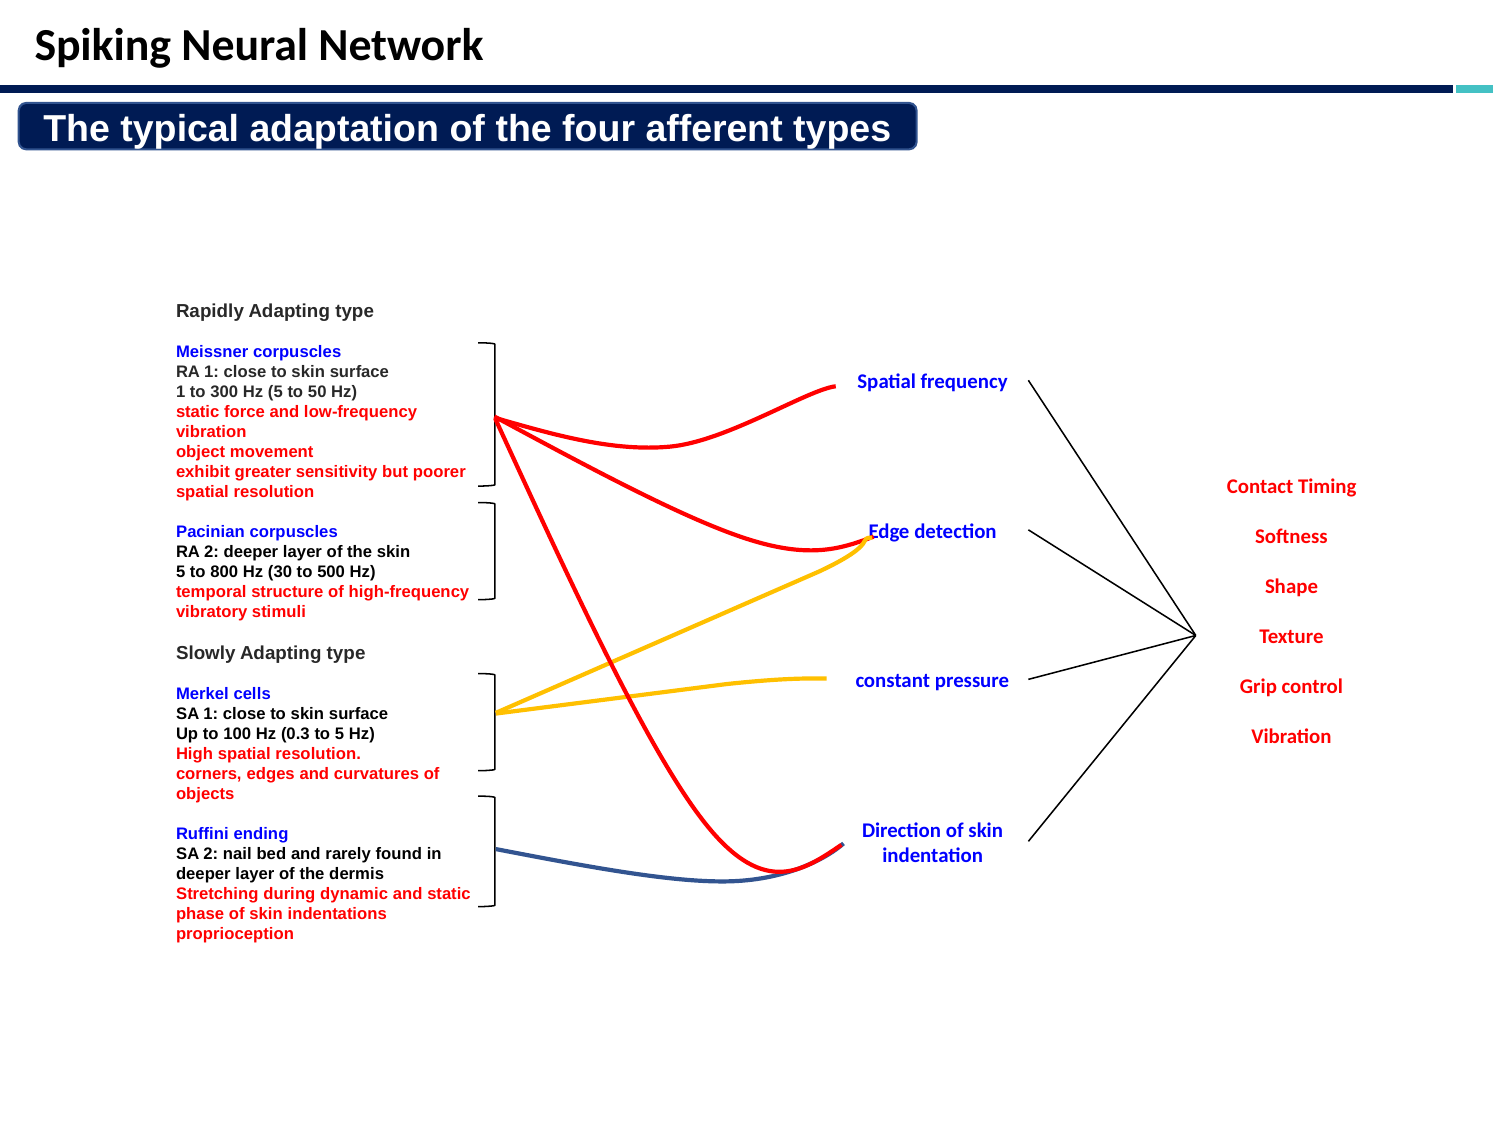

Spiking Neural Network
The typical adaptation of the four afferent types
Rapidly Adapting type

Meissner corpuscles
RA 1: close to skin surface
1 to 300 Hz (5 to 50 Hz)
static force and low-frequency vibration
object movement
exhibit greater sensitivity but poorer spatial resolution

Pacinian corpuscles
RA 2: deeper layer of the skin
5 to 800 Hz (30 to 500 Hz)
temporal structure of high-frequency vibratory stimuli

Slowly Adapting type

Merkel cells
SA 1: close to skin surface
Up to 100 Hz (0.3 to 5 Hz)
High spatial resolution.
corners, edges and curvatures of objects

Ruffini ending
SA 2: nail bed and rarely found in deeper layer of the dermis
Stretching during dynamic and static phase of skin indentations
proprioception

Spatial frequency

Contact Timing

Softness
Shape

Texture

Grip control
Vibration

Edge detection

constant pressure

Direction of skin indentation